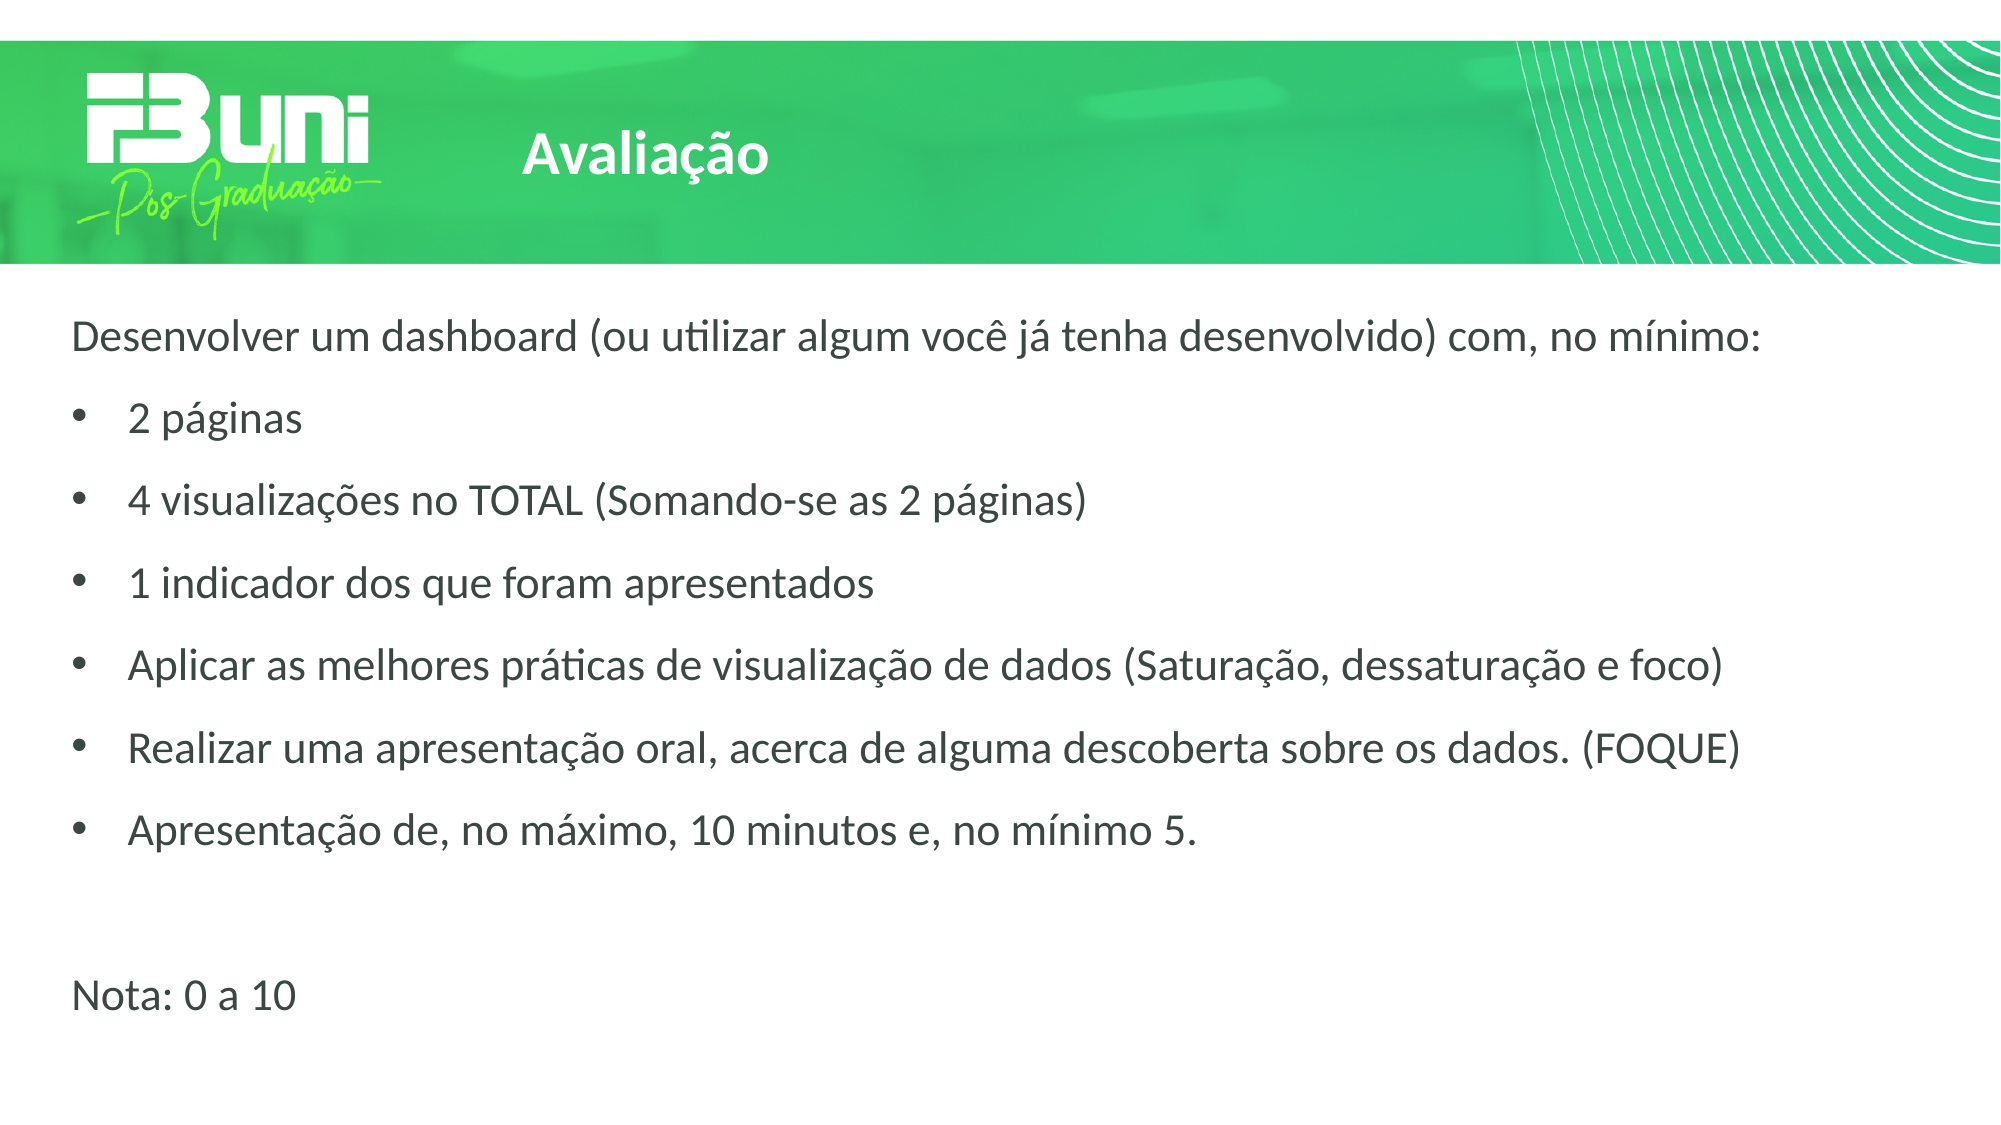

# Avaliação
Desenvolver um dashboard (ou utilizar algum você já tenha desenvolvido) com, no mínimo:
2 páginas
4 visualizações no TOTAL (Somando-se as 2 páginas)
1 indicador dos que foram apresentados
Aplicar as melhores práticas de visualização de dados (Saturação, dessaturação e foco)
Realizar uma apresentação oral, acerca de alguma descoberta sobre os dados. (FOQUE)
Apresentação de, no máximo, 10 minutos e, no mínimo 5.

Nota: 0 a 10